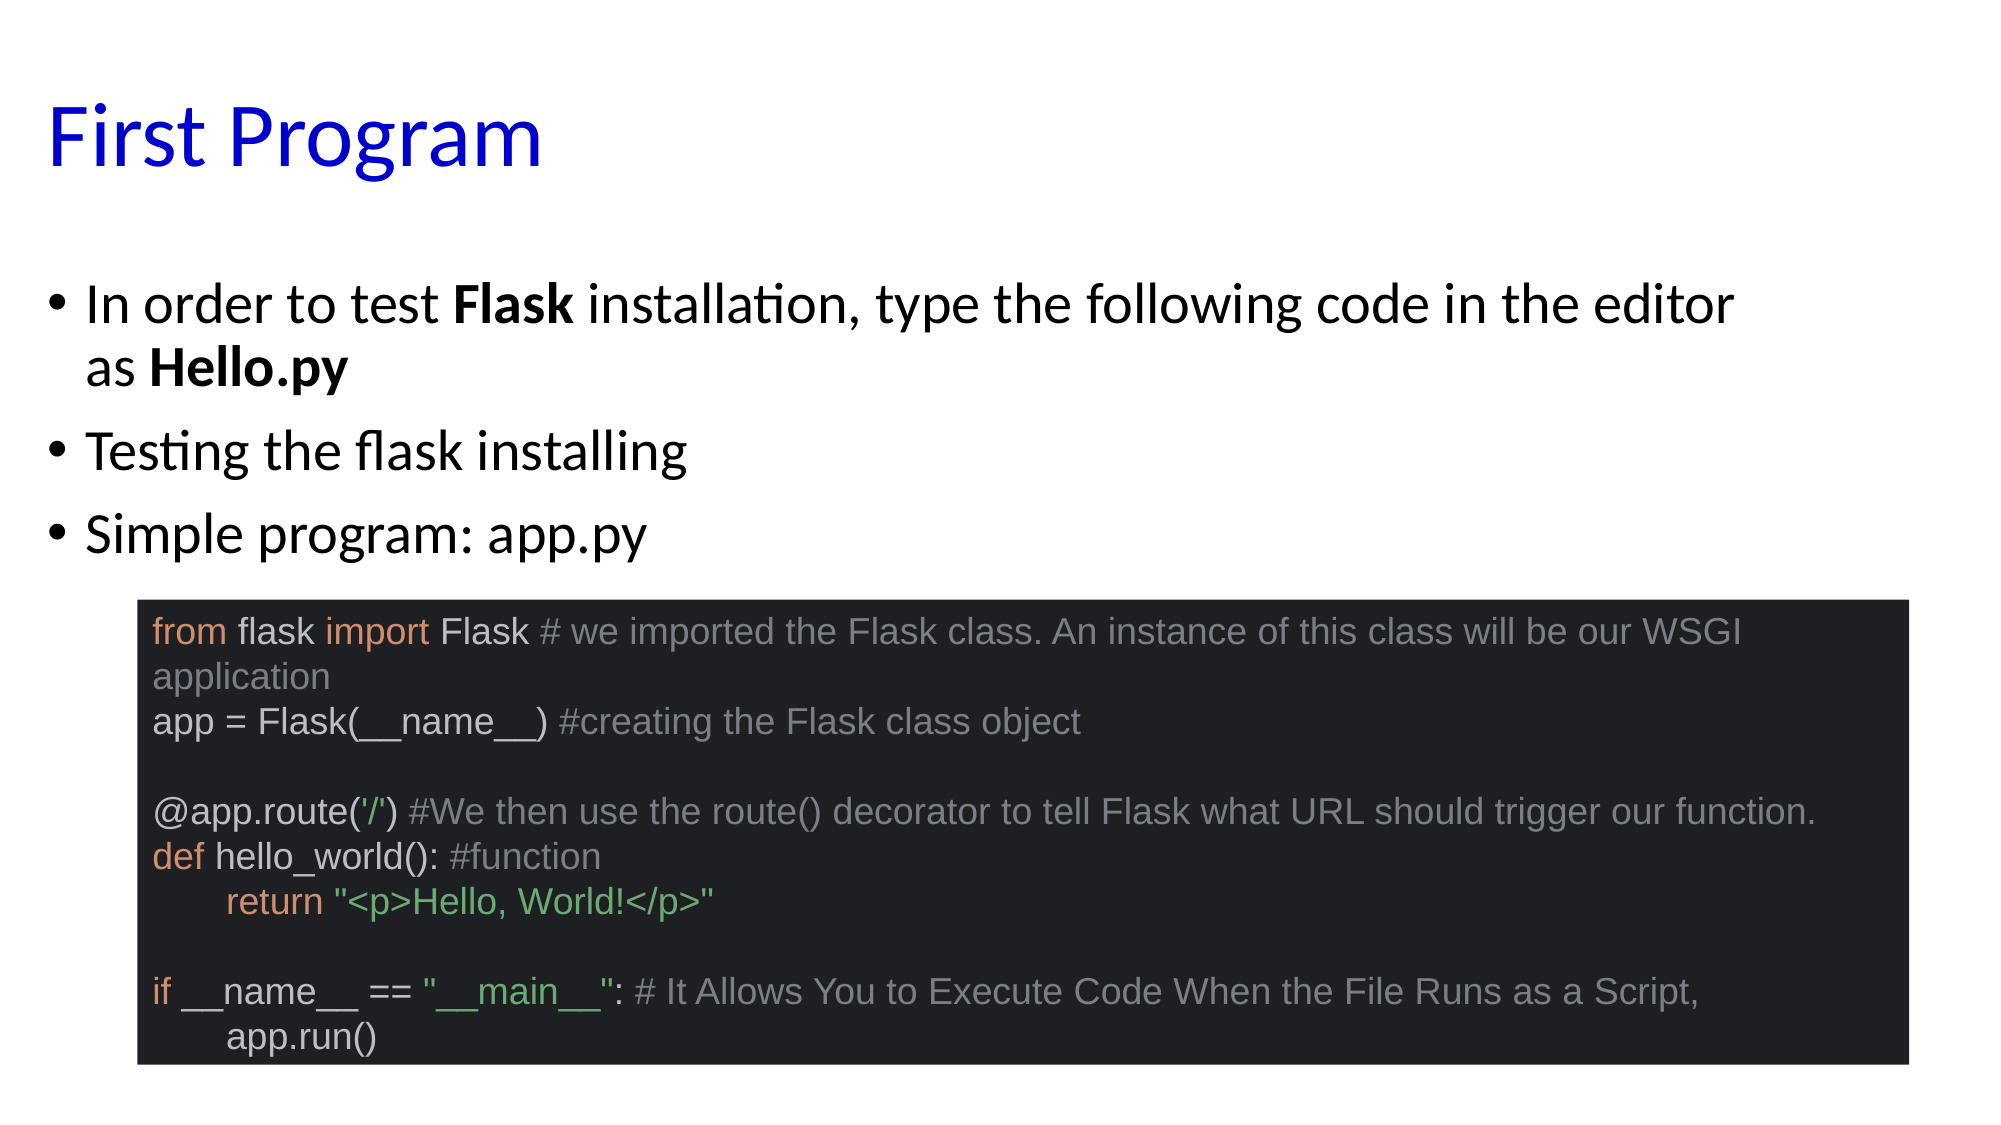

# First Program
In order to test Flask installation, type the following code in the editor as Hello.py
Testing the flask installing
Simple program: app.py

from flask import Flask # we imported the Flask class. An instance of this class will be our WSGI application
app = Flask(__name__) #creating the Flask class object
@app.route('/') #We then use the route() decorator to tell Flask what URL should trigger our function.
def hello_world(): #function
       return "<p>Hello, World!</p>"
if __name__ == "__main__": # It Allows You to Execute Code When the File Runs as a Script,
       app.run()